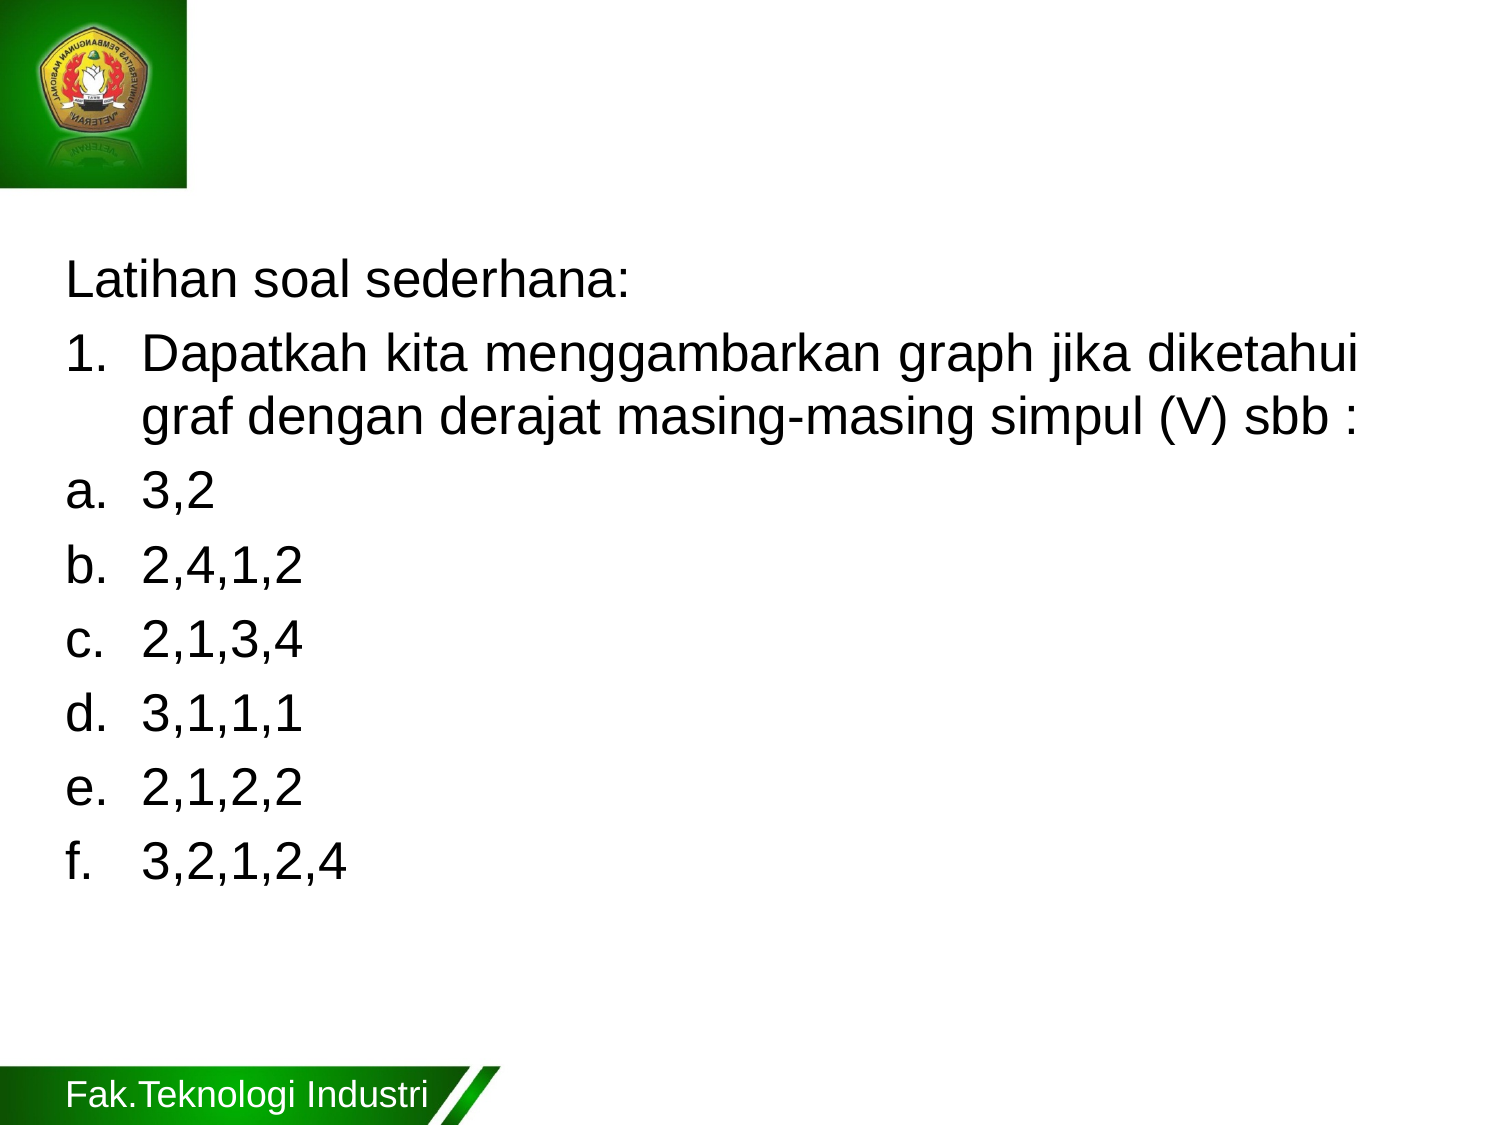

Latihan soal sederhana:
Dapatkah kita menggambarkan graph jika diketahui graf dengan derajat masing-masing simpul (V) sbb :
3,2
2,4,1,2
2,1,3,4
3,1,1,1
2,1,2,2
3,2,1,2,4

Fak.Teknologi Industri